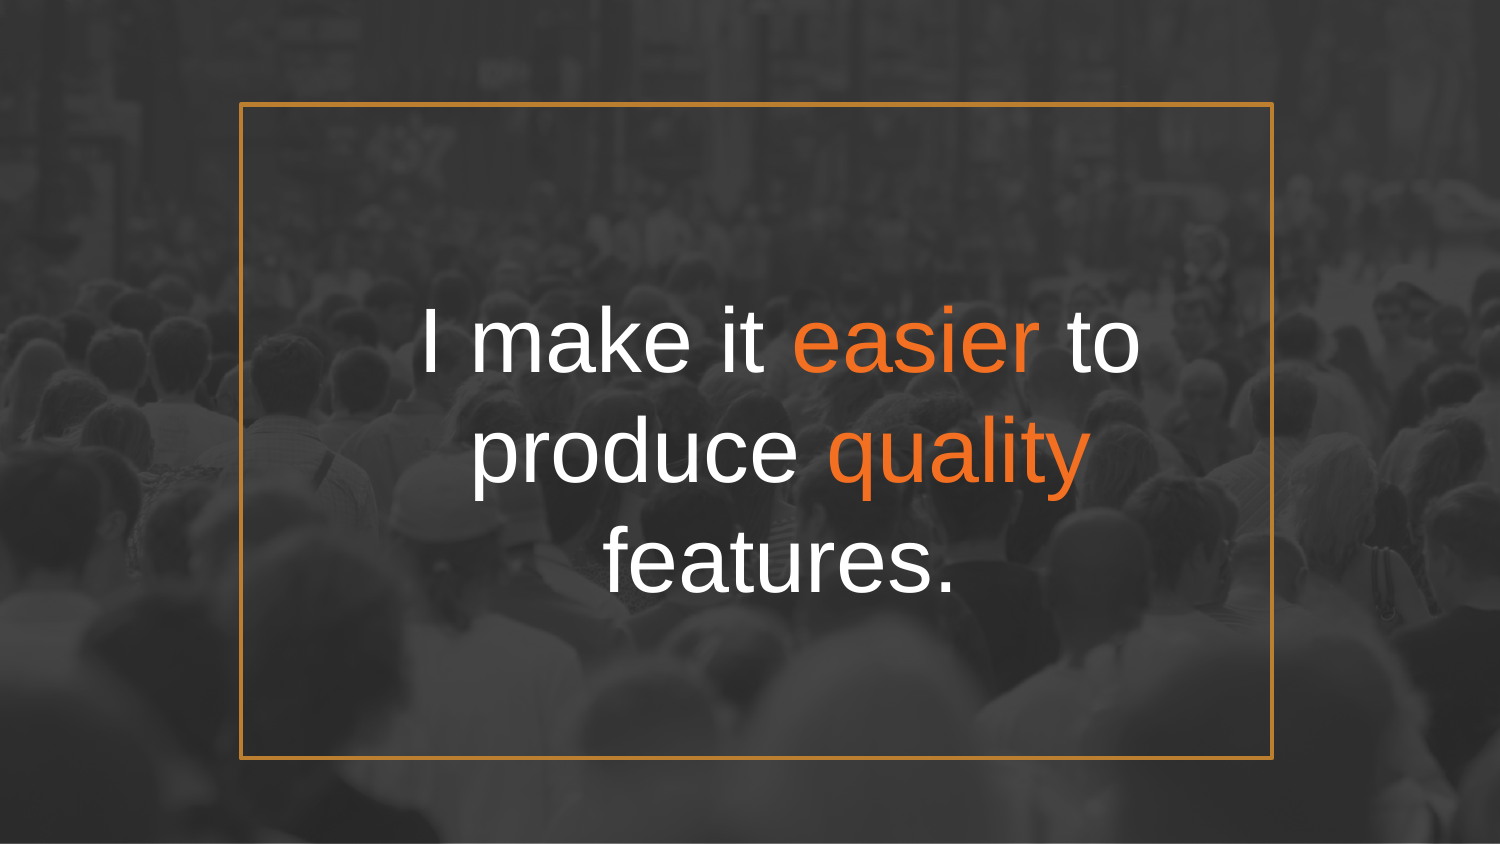

I make it easier to produce quality features.